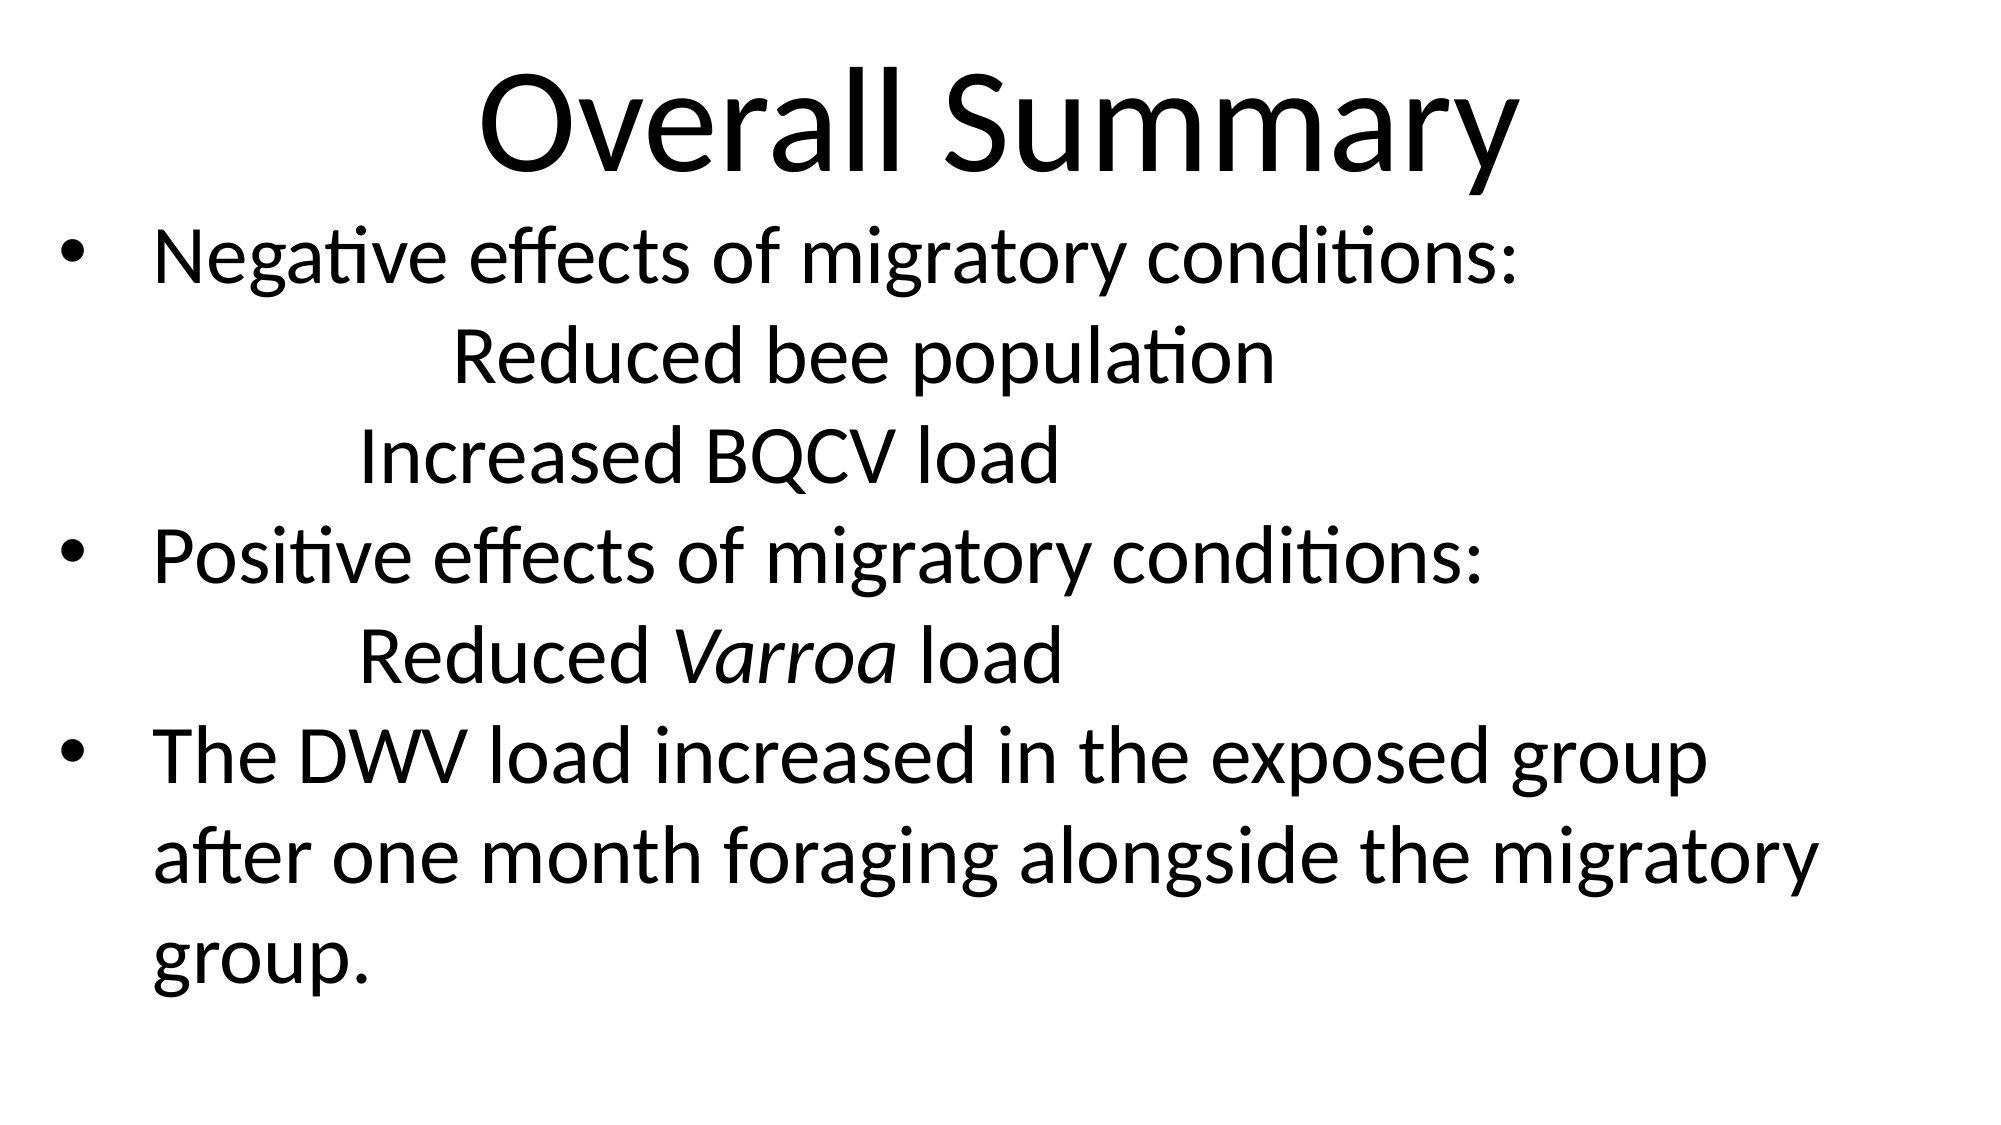

# Overall Summary
Negative effects of migratory conditions: 				Reduced bee population
		Increased BQCV load
Positive effects of migratory conditions:
		Reduced Varroa load
The DWV load increased in the exposed group after one month foraging alongside the migratory group.